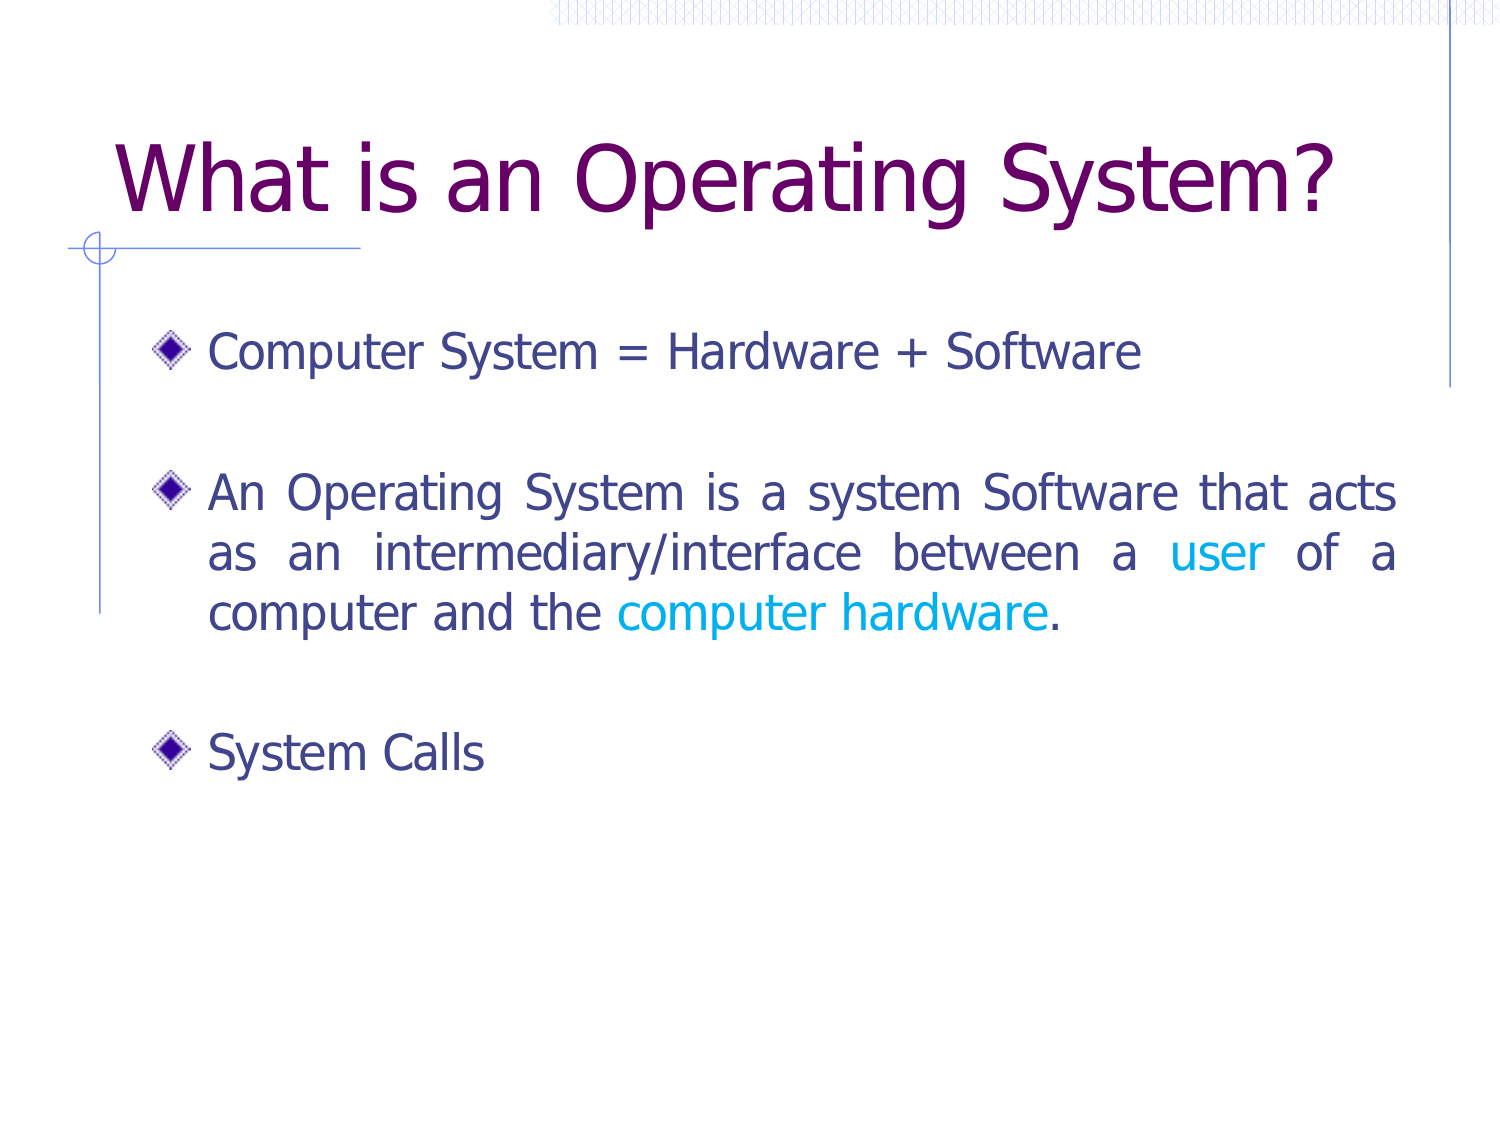

# What is an Operating System?
Computer System = Hardware + Software

An Operating System is a system Software that acts as an intermediary/interface between a user of a computer and the computer hardware.

System Calls